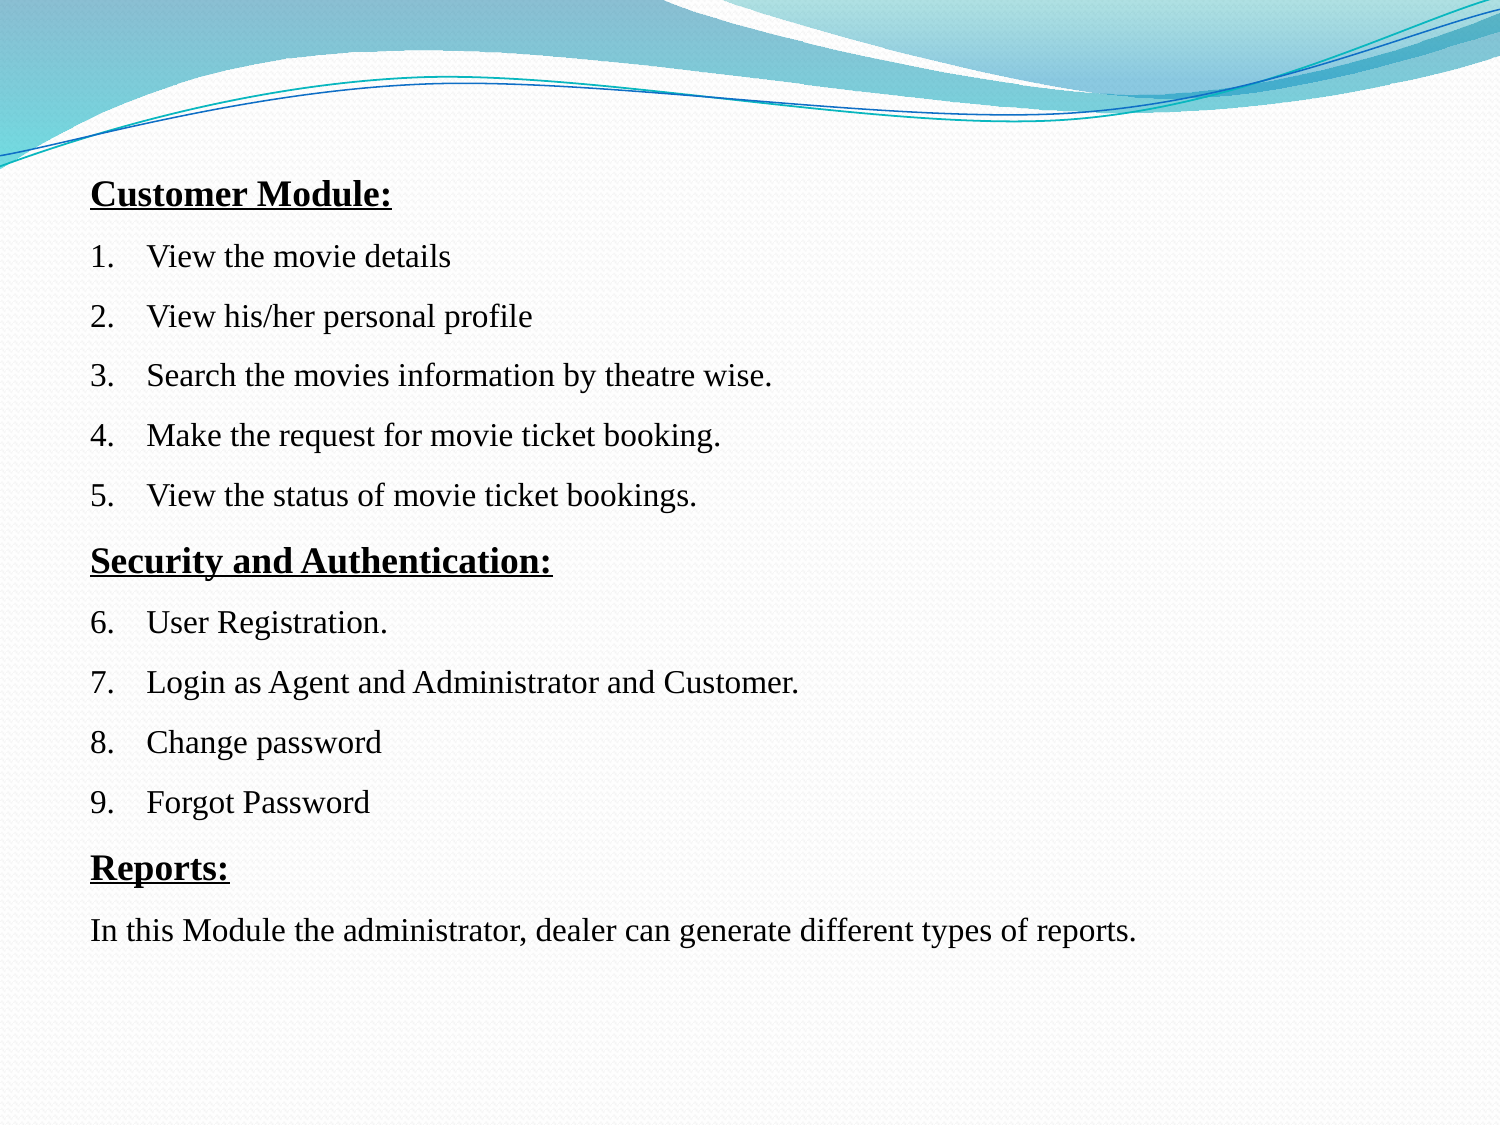

Customer Module:
View the movie details
View his/her personal profile
Search the movies information by theatre wise.
Make the request for movie ticket booking.
View the status of movie ticket bookings.
Security and Authentication:
User Registration.
Login as Agent and Administrator and Customer.
Change password
Forgot Password
Reports:
In this Module the administrator, dealer can generate different types of reports.